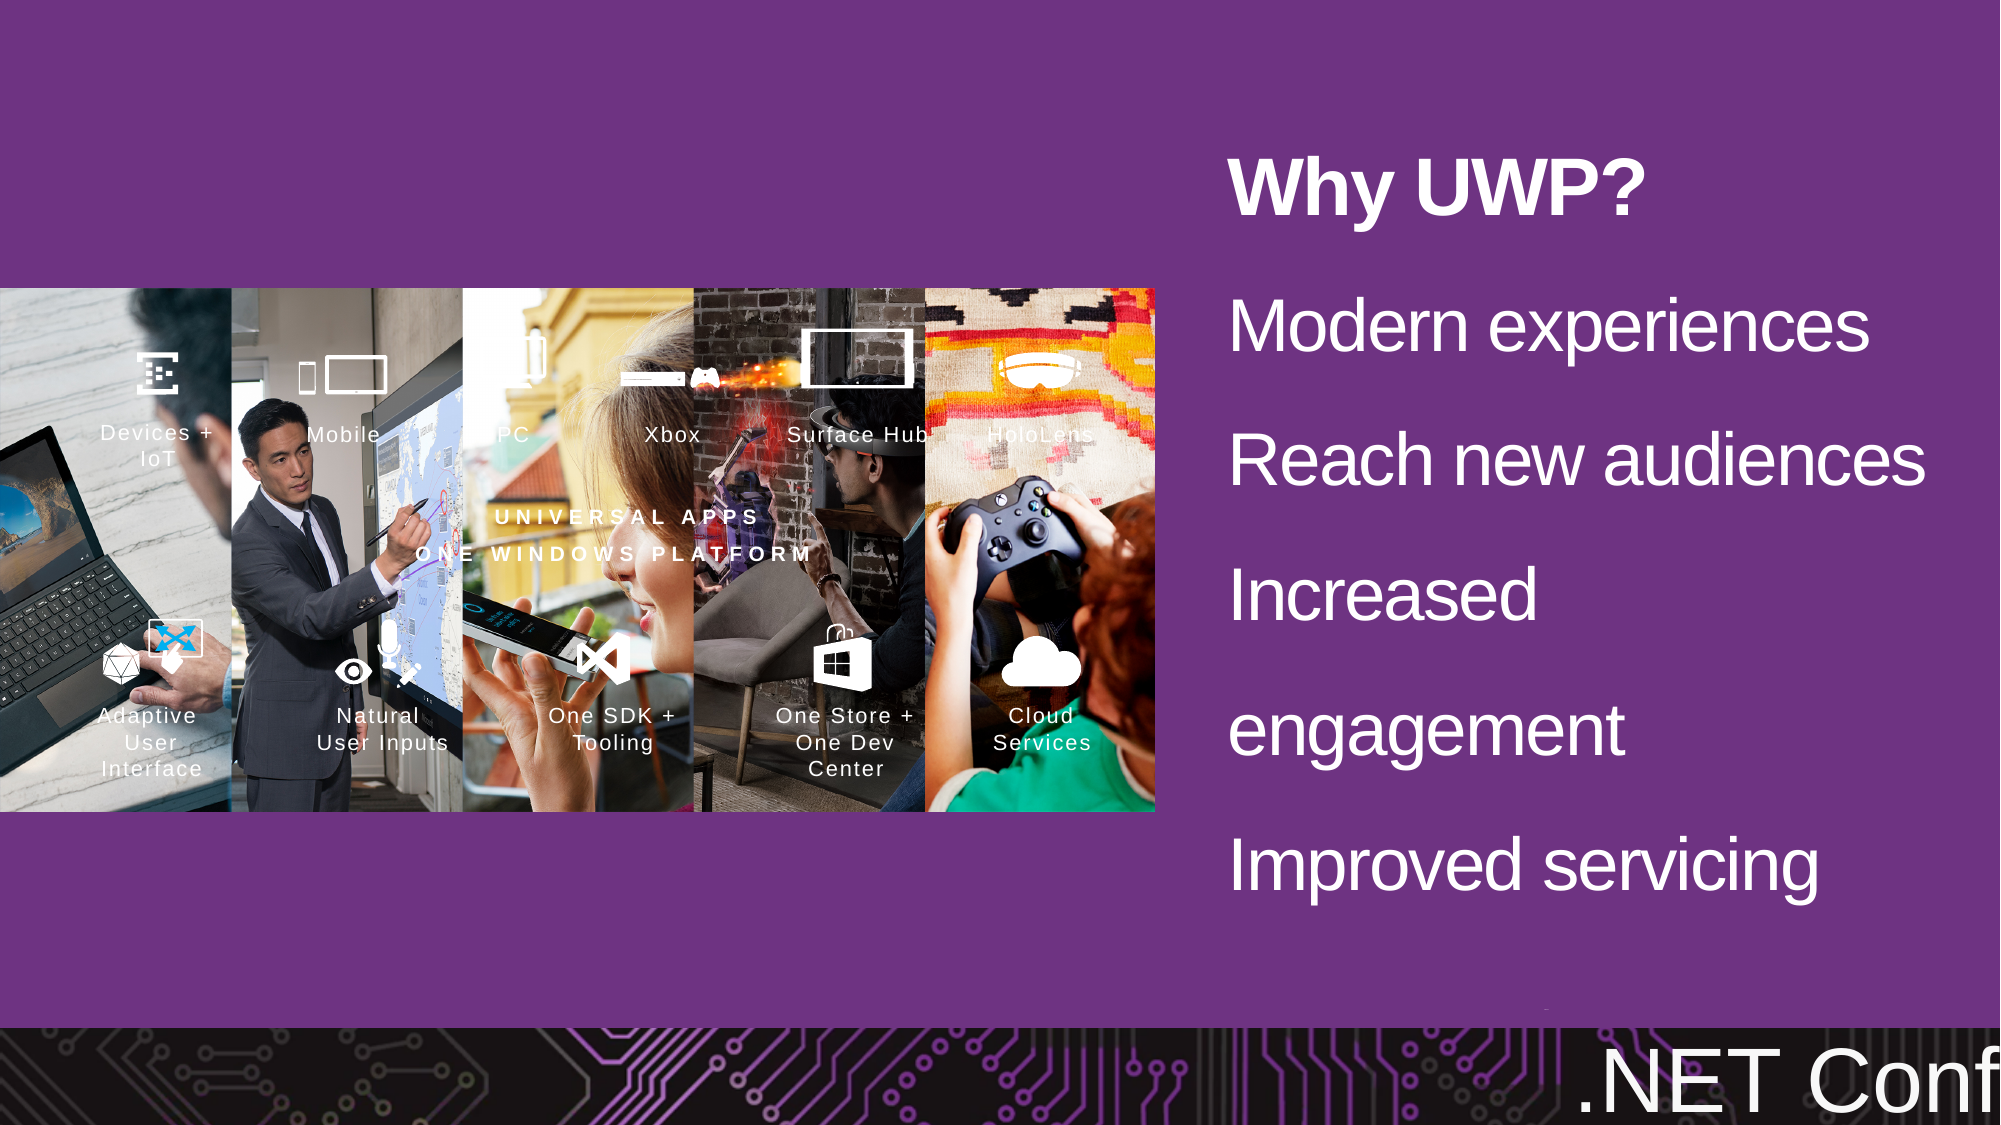

Devices + IoT
Mobile
PC
Xbox
Surface Hub
HoloLens
UNIVERSAL APPS
ONE WINDOWS PLATFORM

Adaptive
User Interface
Natural
User Inputs
One SDK + Tooling
One Store +
One Dev Center
Cloud Services
# Why UWP? Modern experiences Reach new audiences Increased engagement Improved servicing